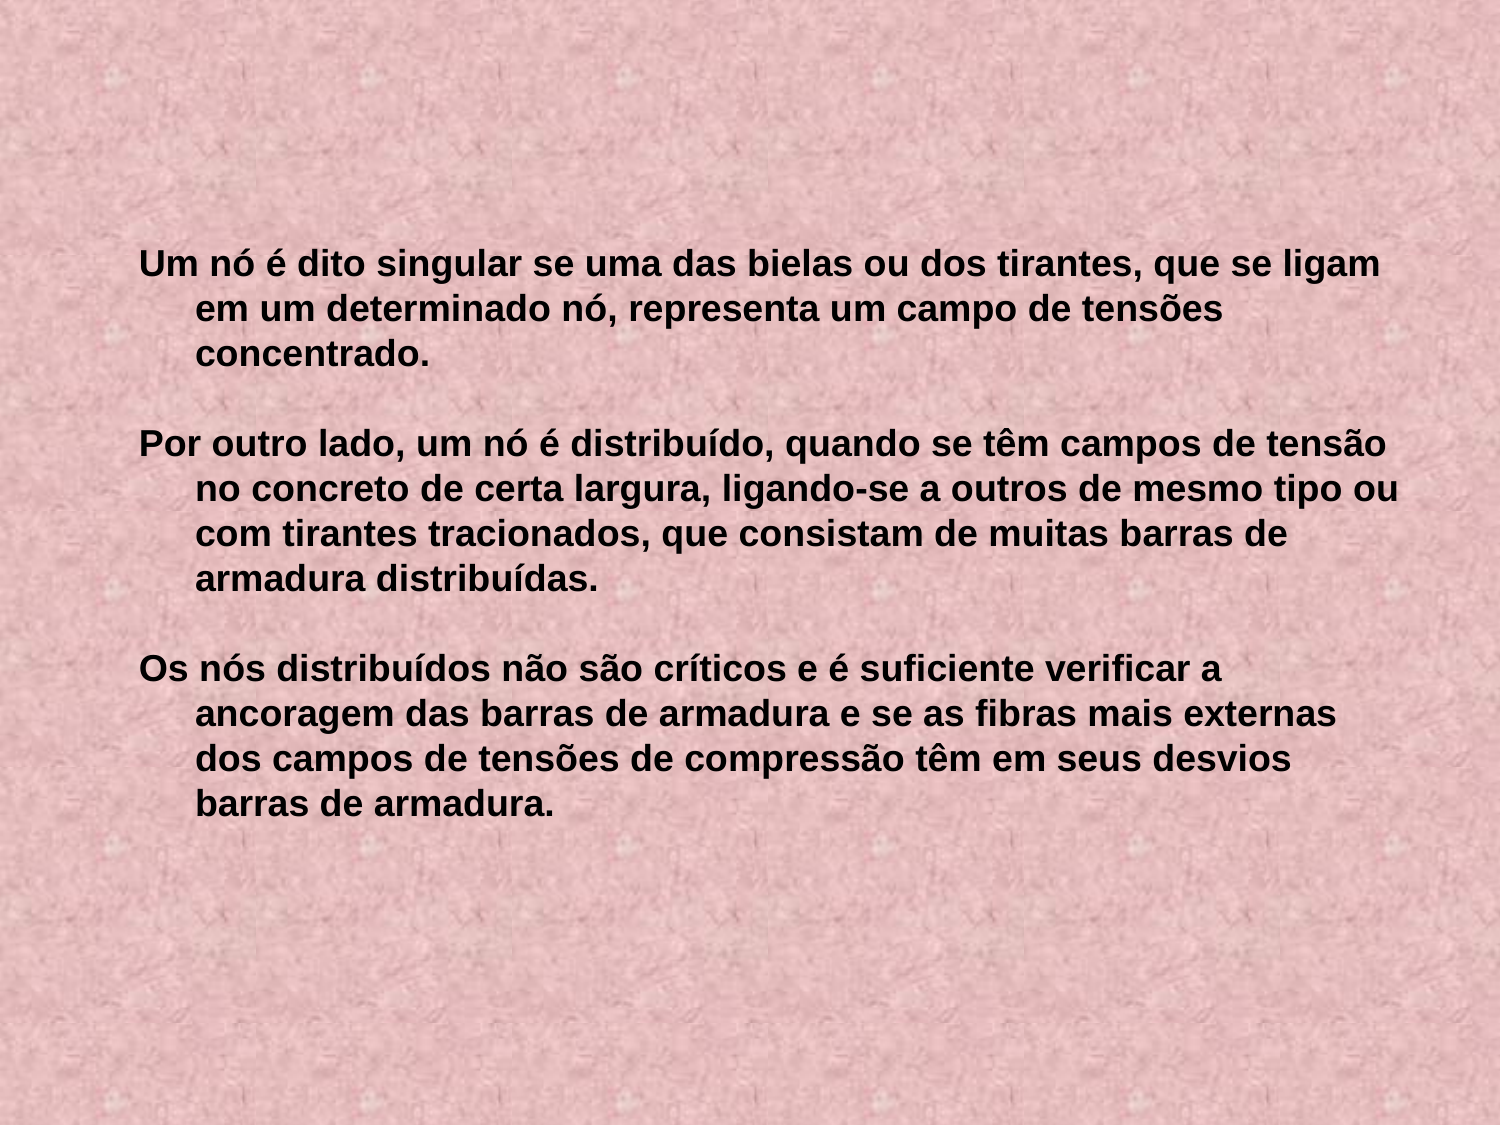

Um nó é dito singular se uma das bielas ou dos tirantes, que se ligam em um determinado nó, representa um campo de tensões concentrado.

Por outro lado, um nó é distribuído, quando se têm campos de tensão no concreto de certa largura, ligando-se a outros de mesmo tipo ou com tirantes tracionados, que consistam de muitas barras de armadura distribuídas.

Os nós distribuídos não são críticos e é suficiente verificar a ancoragem das barras de armadura e se as fibras mais externas dos campos de tensões de compressão têm em seus desvios barras de armadura.